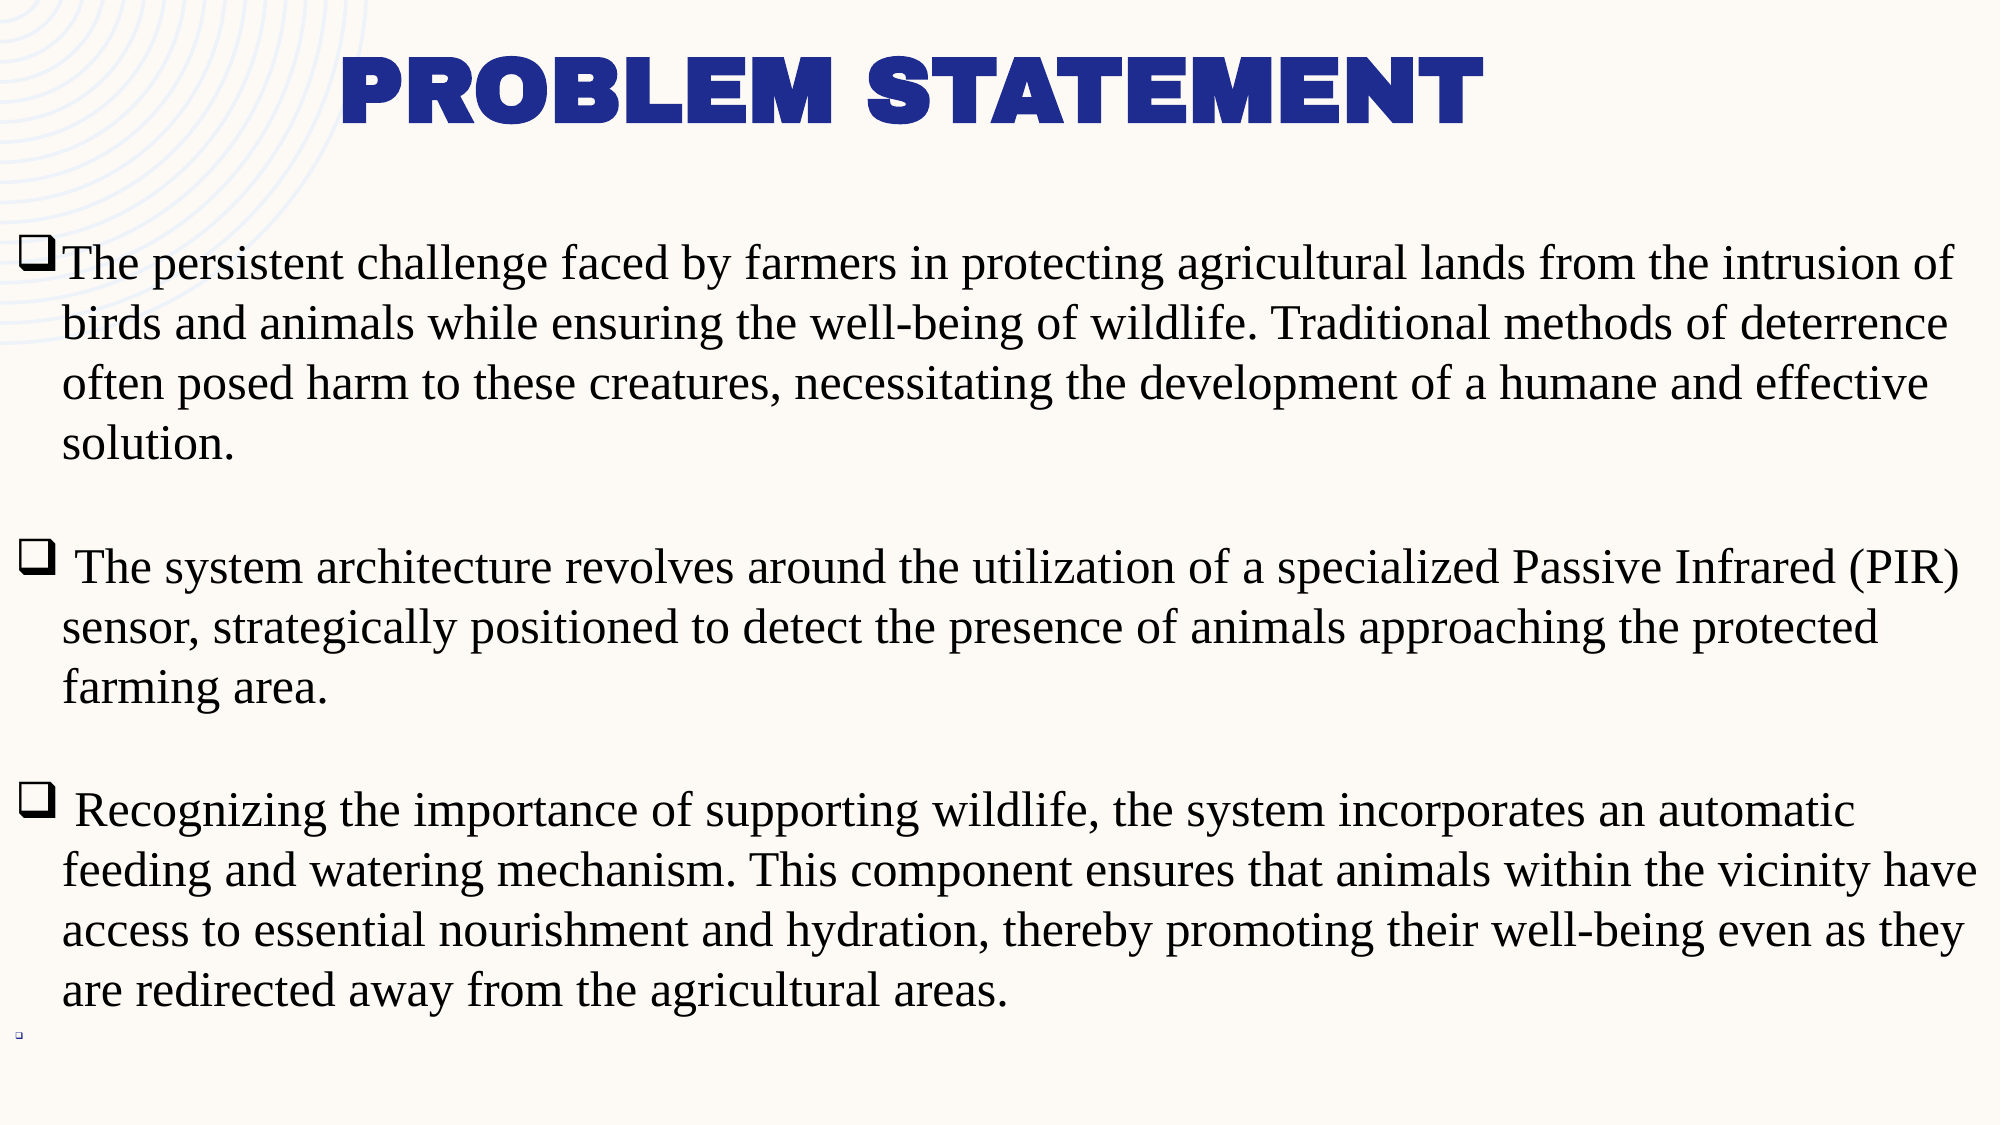

# problem statement
The persistent challenge faced by farmers in protecting agricultural lands from the intrusion of birds and animals while ensuring the well-being of wildlife. Traditional methods of deterrence often posed harm to these creatures, necessitating the development of a humane and effective solution.

 The system architecture revolves around the utilization of a specialized Passive Infrared (PIR) sensor, strategically positioned to detect the presence of animals approaching the protected farming area.

 Recognizing the importance of supporting wildlife, the system incorporates an automatic feeding and watering mechanism. This component ensures that animals within the vicinity have access to essential nourishment and hydration, thereby promoting their well-being even as they are redirected away from the agricultural areas.